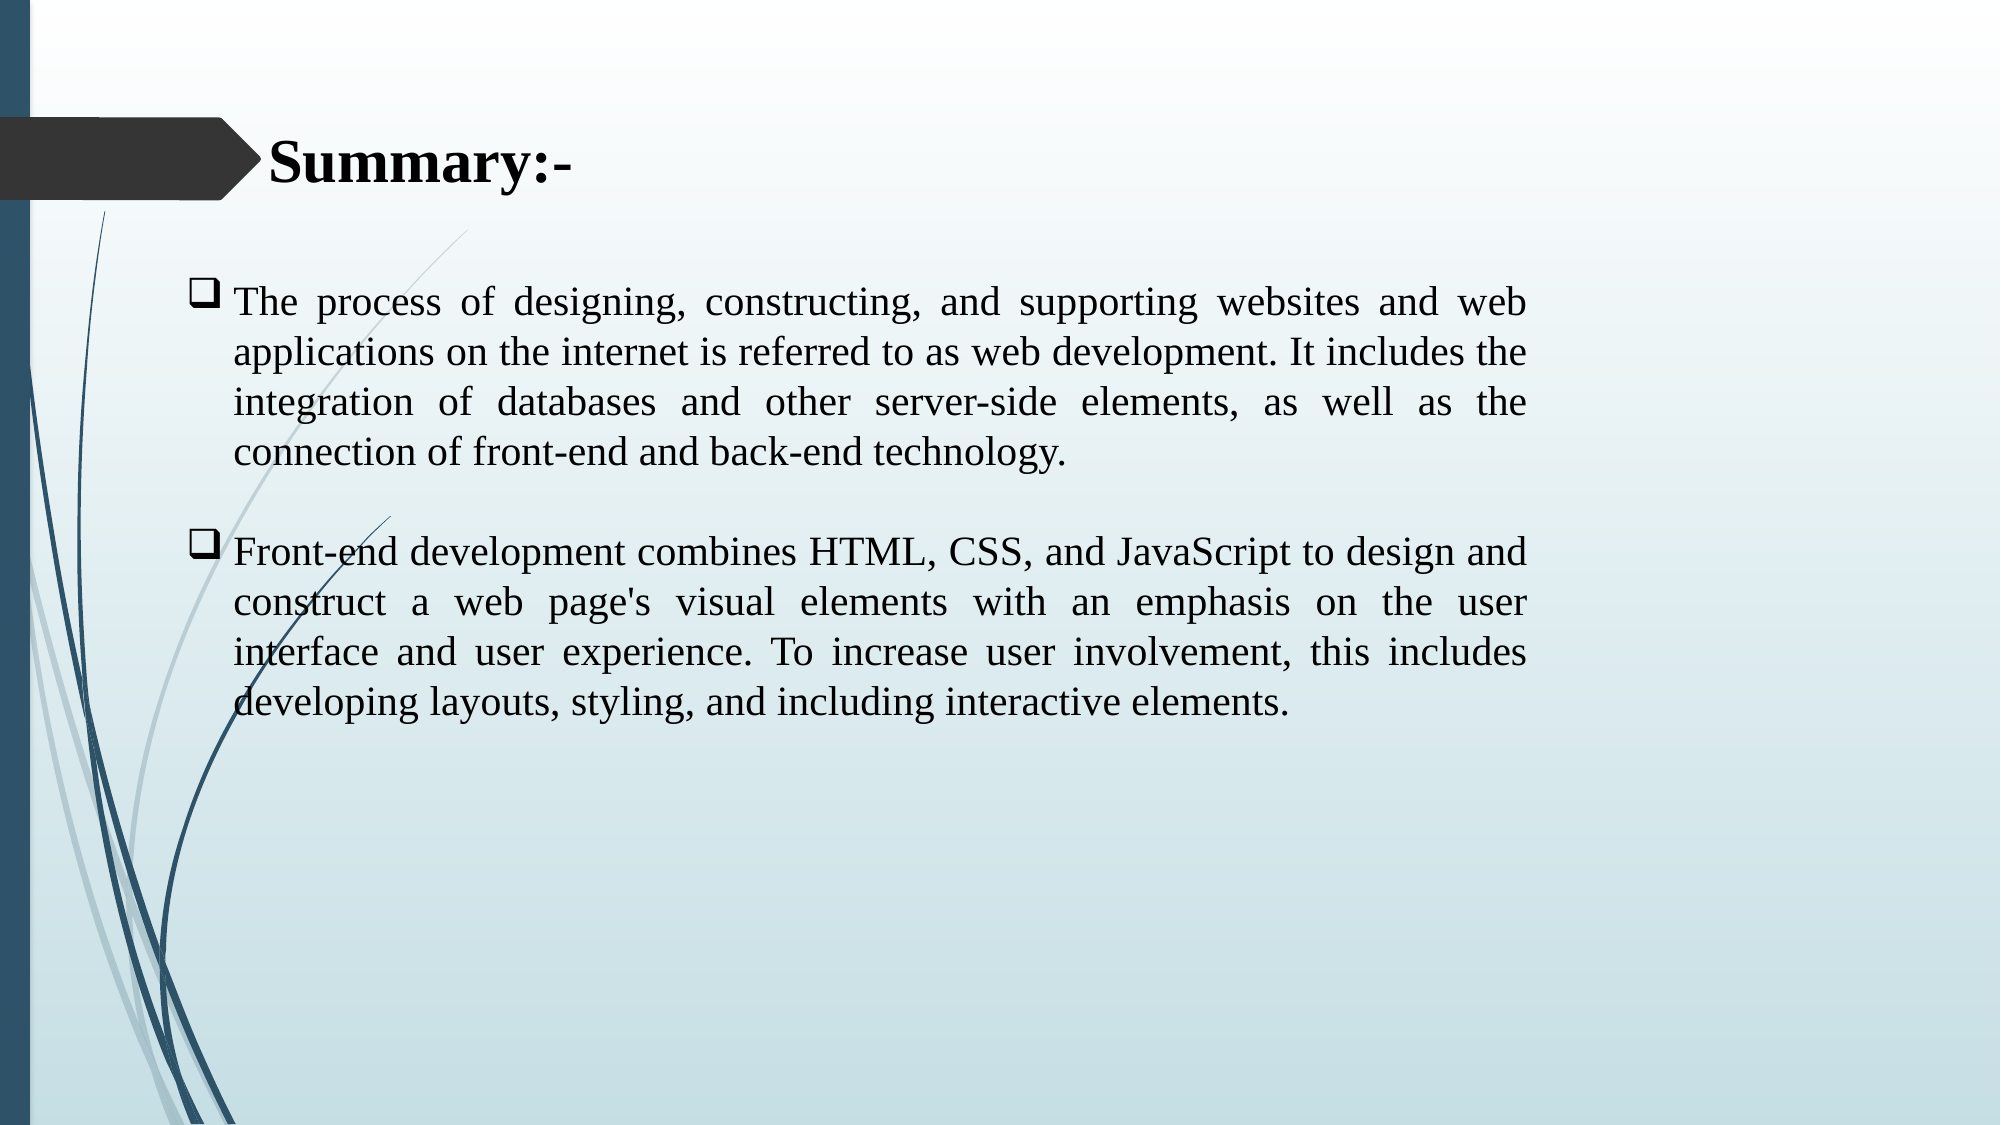

Summary:-
The process of designing, constructing, and supporting websites and web applications on the internet is referred to as web development. It includes the integration of databases and other server-side elements, as well as the connection of front-end and back-end technology.

Front-end development combines HTML, CSS, and JavaScript to design and construct a web page's visual elements with an emphasis on the user interface and user experience. To increase user involvement, this includes developing layouts, styling, and including interactive elements.